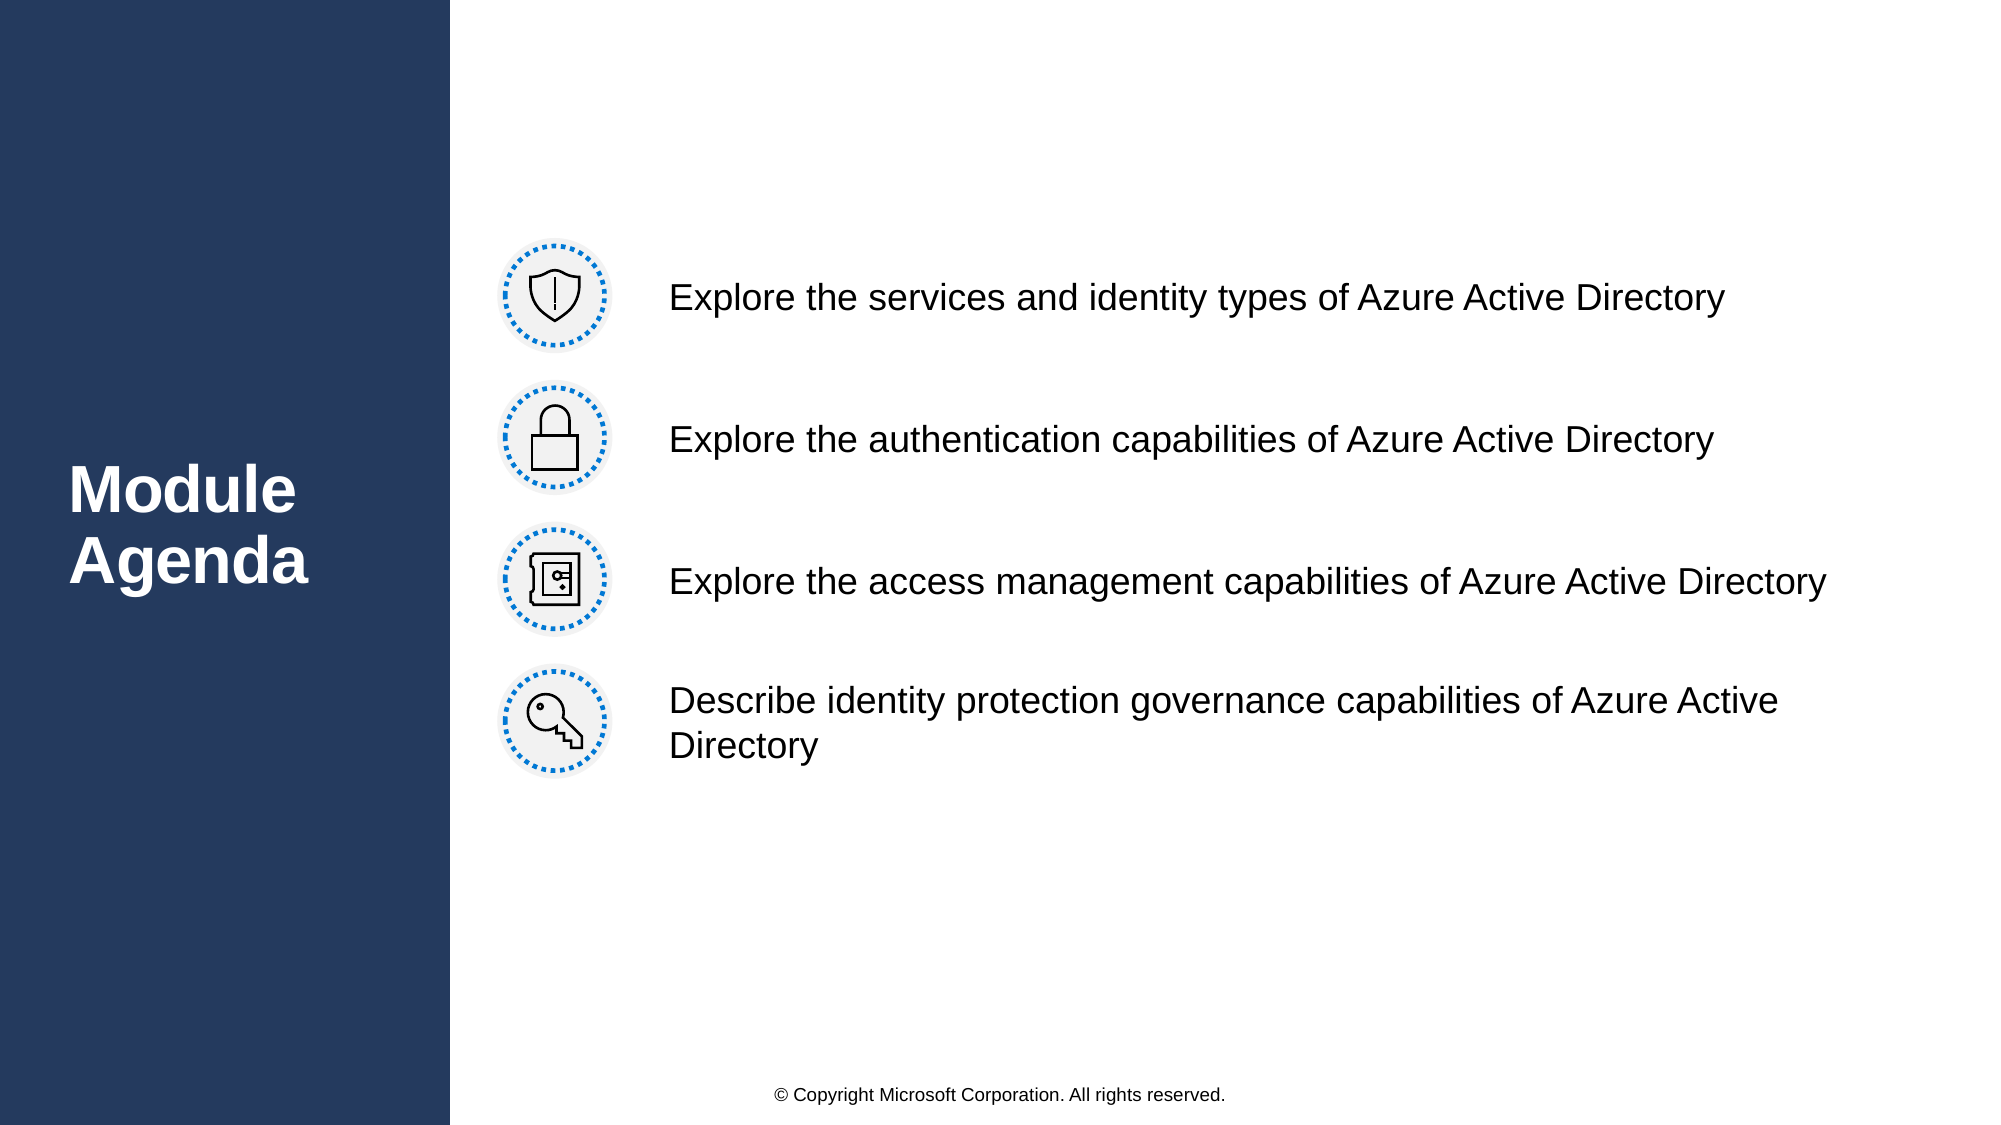

Explore the services and identity types of Azure Active Directory

Explore the authentication capabilities of Azure Active Directory

# Module Agenda
Explore the access management capabilities of Azure Active Directory

Describe identity protection governance capabilities of Azure Active Directory